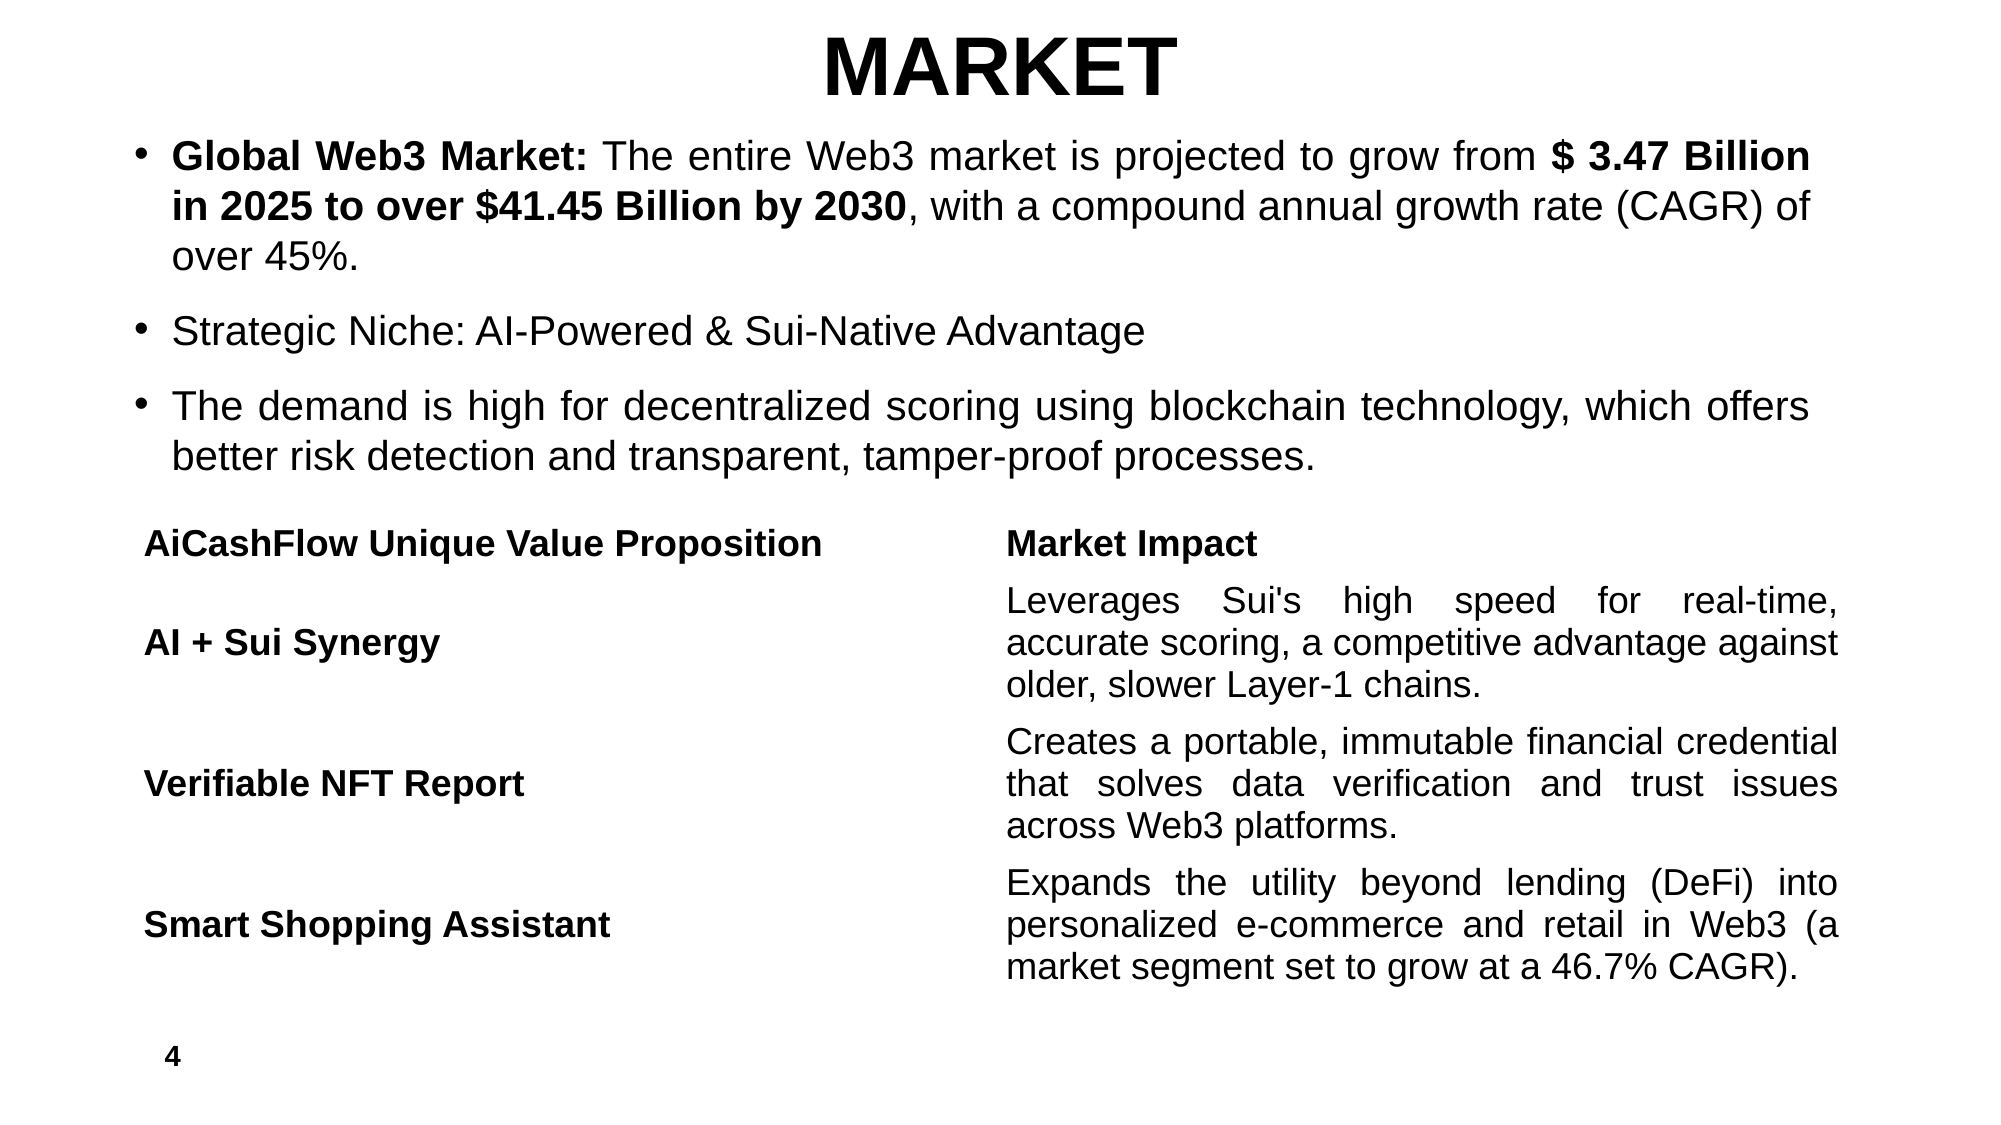

# MArket
Global Web3 Market: The entire Web3 market is projected to grow from $ 3.47 Billion in 2025 to over $41.45 Billion by 2030, with a compound annual growth rate (CAGR) of over 45%.
Strategic Niche: AI-Powered & Sui-Native Advantage
The demand is high for decentralized scoring using blockchain technology, which offers better risk detection and transparent, tamper-proof processes.
| AiCashFlow Unique Value Proposition | Market Impact |
| --- | --- |
| AI + Sui Synergy | Leverages Sui's high speed for real-time, accurate scoring, a competitive advantage against older, slower Layer-1 chains. |
| Verifiable NFT Report | Creates a portable, immutable financial credential that solves data verification and trust issues across Web3 platforms. |
| Smart Shopping Assistant | Expands the utility beyond lending (DeFi) into personalized e-commerce and retail in Web3 (a market segment set to grow at a 46.7% CAGR). |
4